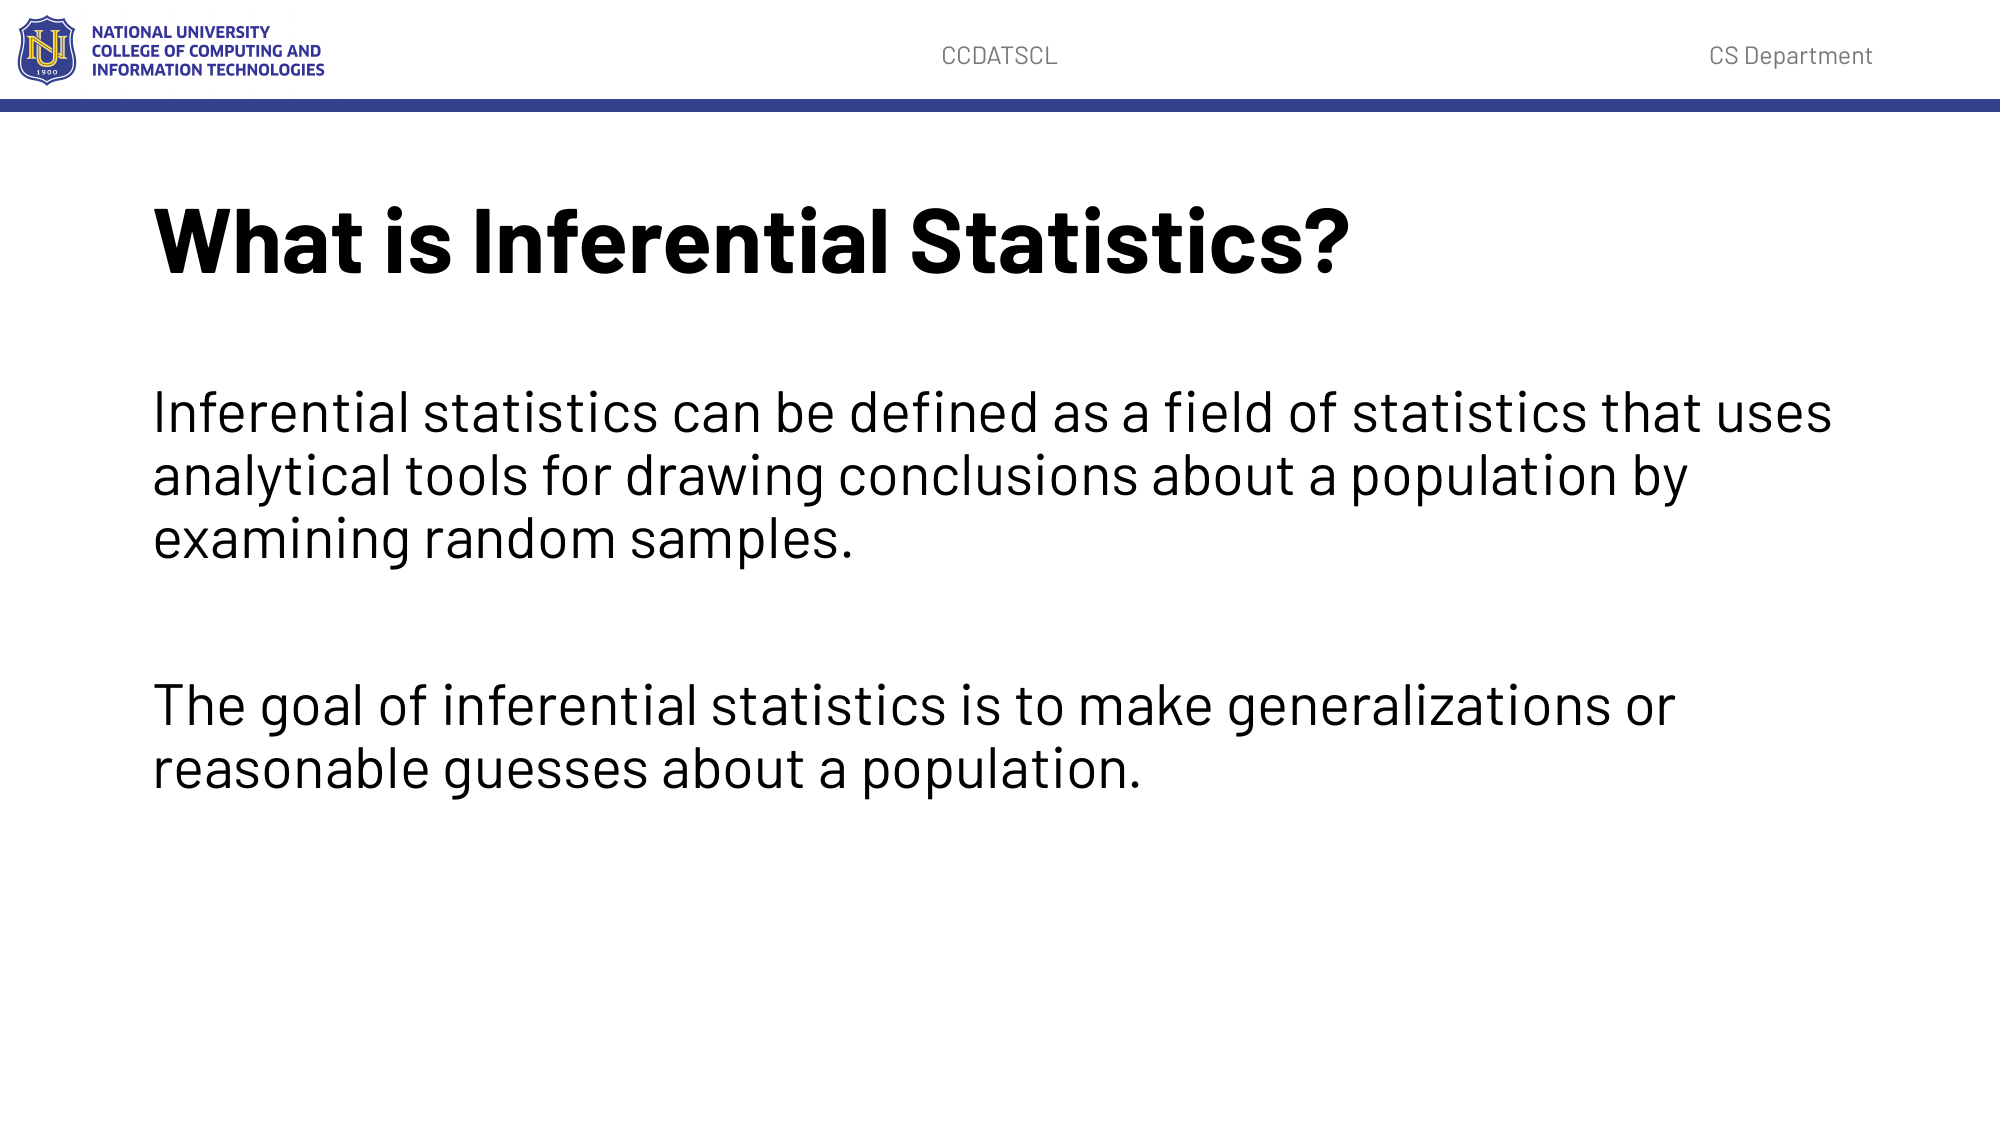

# What is Inferential Statistics?
Inferential statistics can be defined as a field of statistics that uses analytical tools for drawing conclusions about a population by examining random samples.

The goal of inferential statistics is to make generalizations or reasonable guesses about a population.